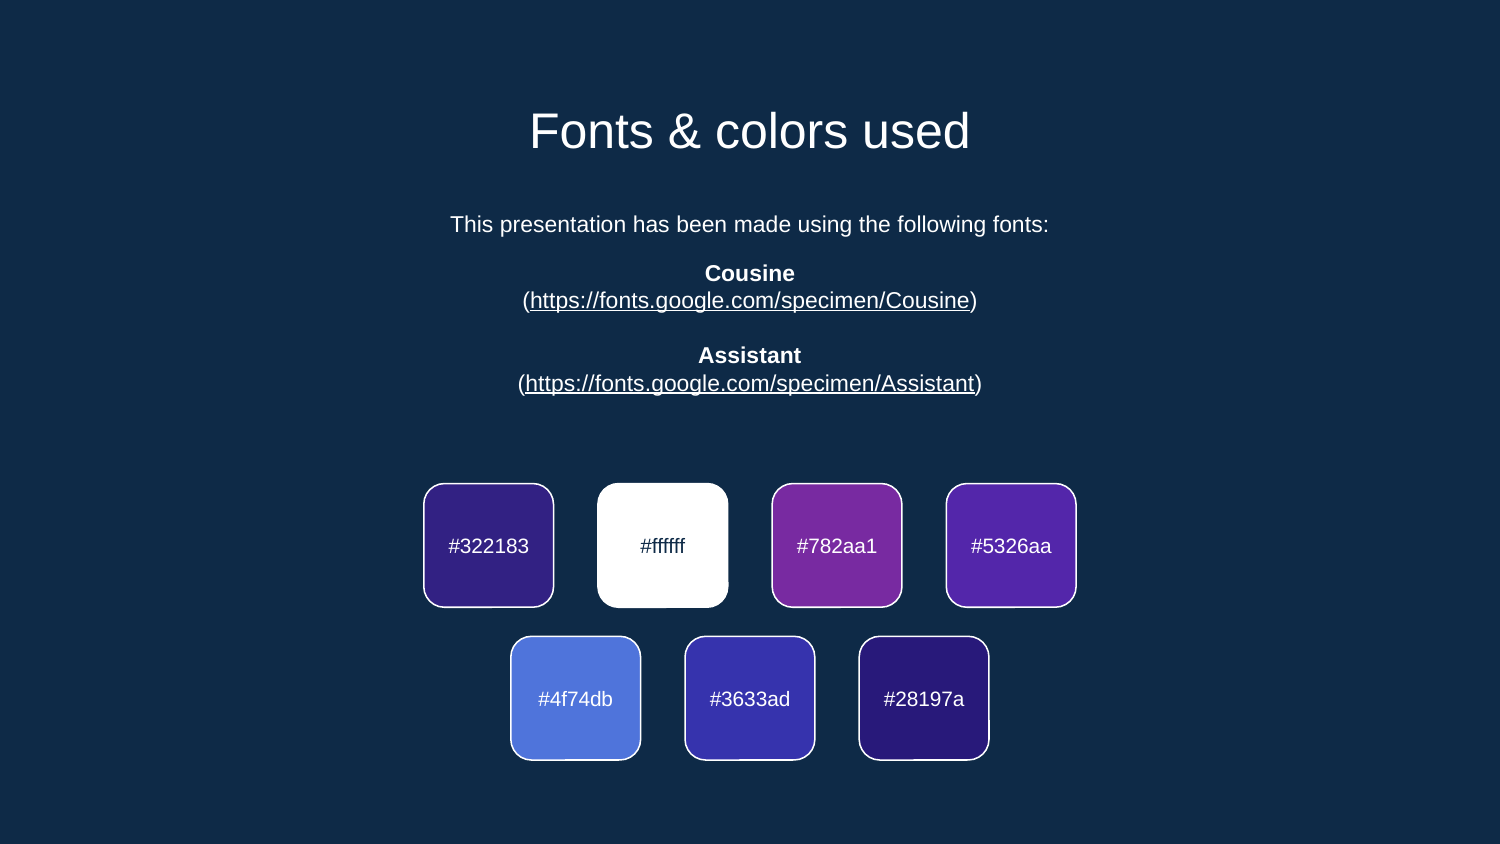

# Fonts & colors used
This presentation has been made using the following fonts:
Cousine
(https://fonts.google.com/specimen/Cousine)

Assistant
(https://fonts.google.com/specimen/Assistant)

#322183
#ffffff
#782aa1
#5326aa

#4f74db
#3633ad
#28197a